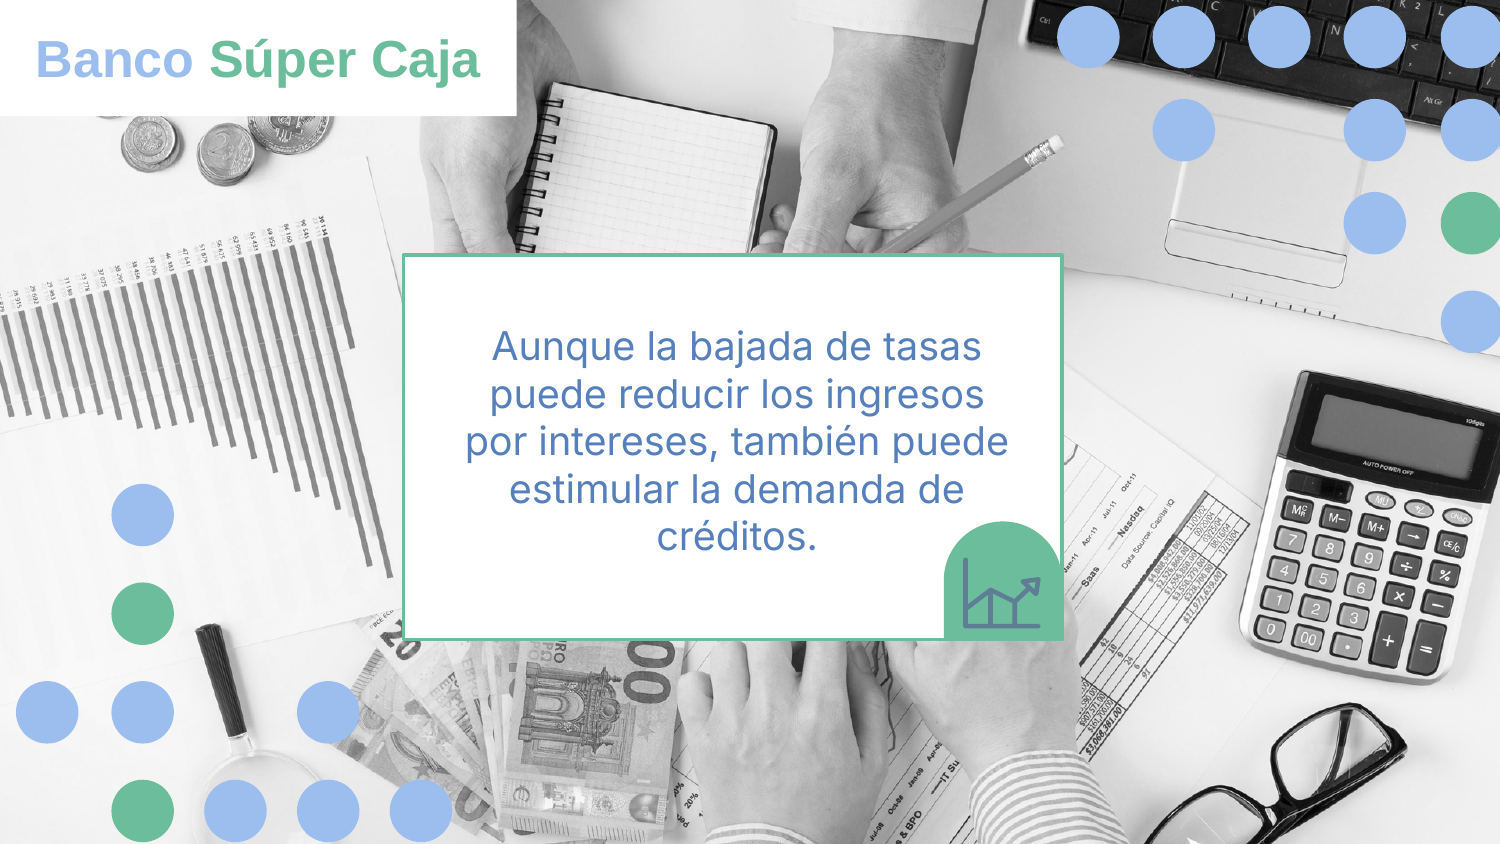

# Banco Súper Caja

Aunque la bajada de tasas puede reducir los ingresos por intereses, también puede estimular la demanda de créditos.